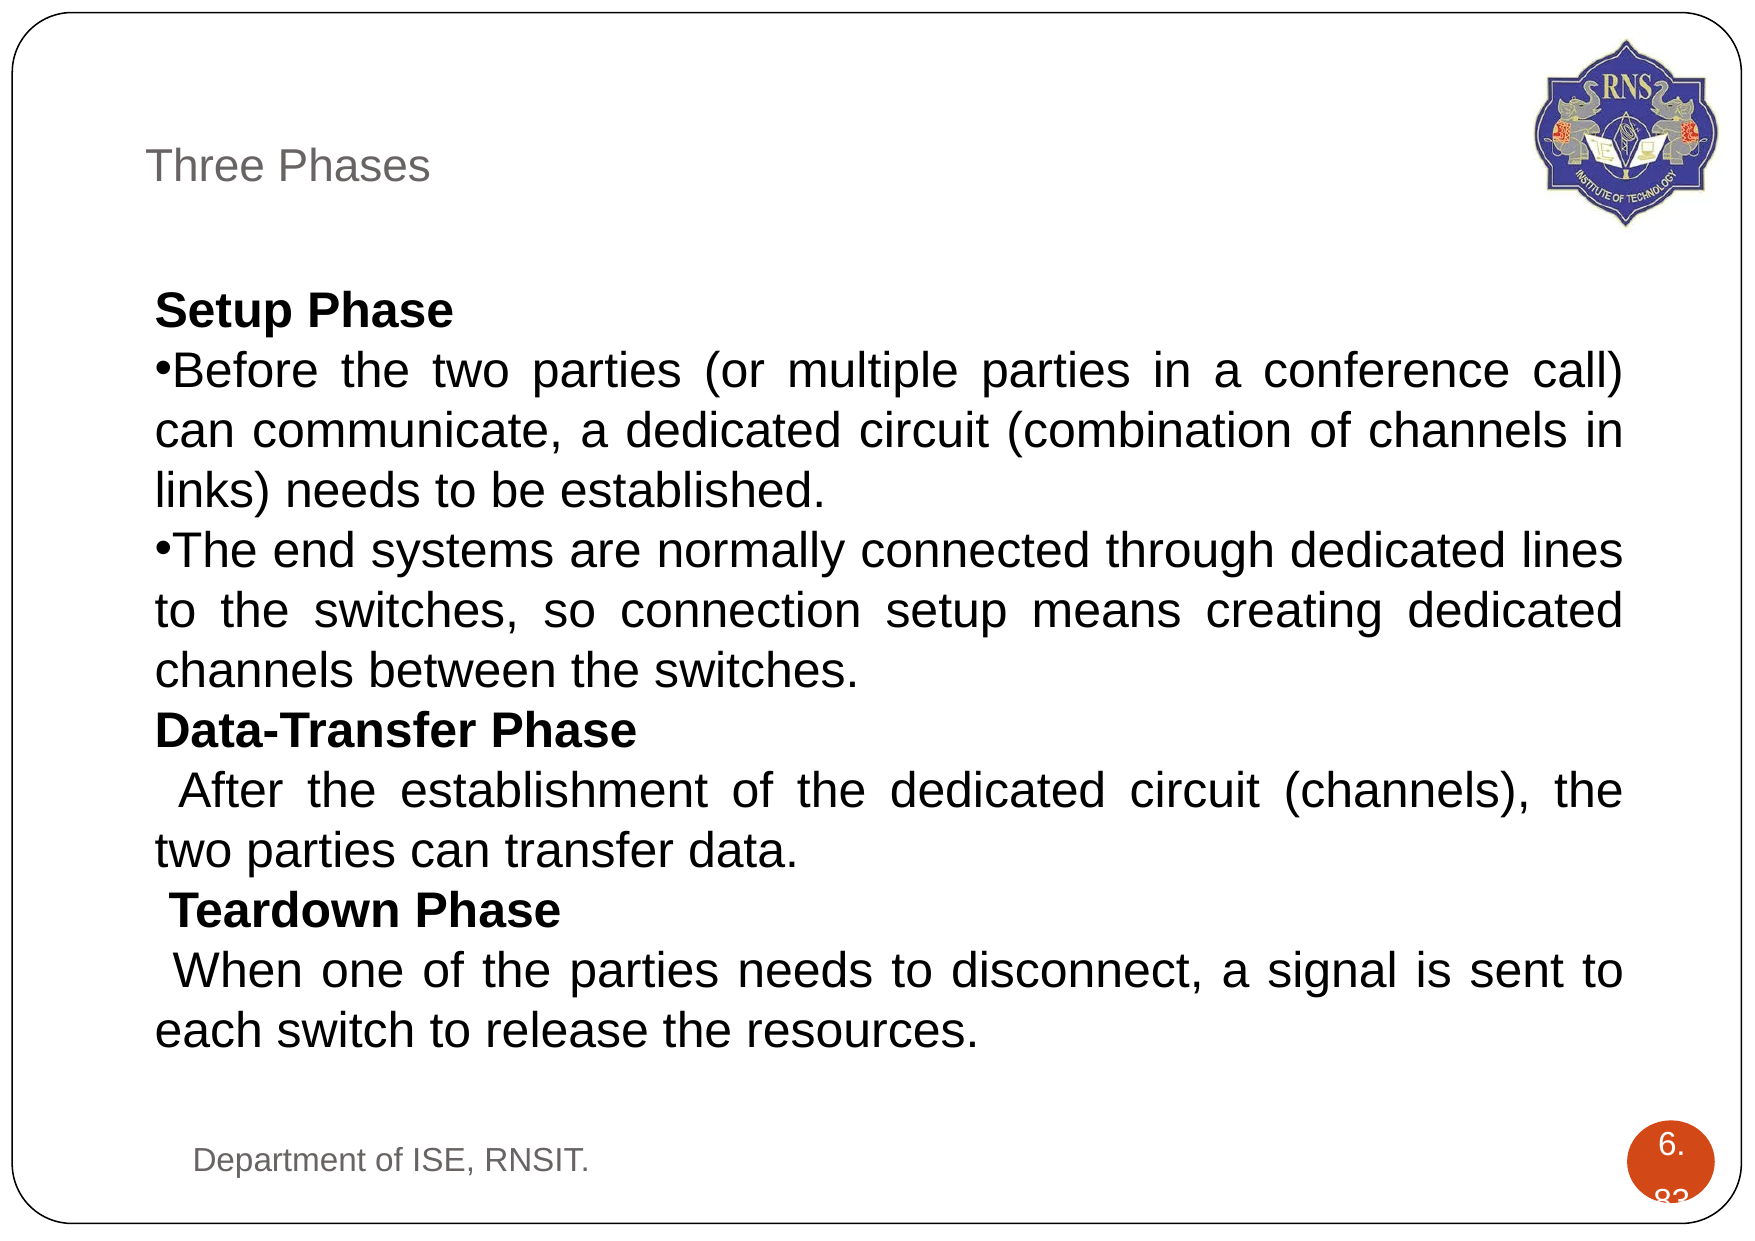

# Three Phases
Setup Phase
Before the two parties (or multiple parties in a conference call) can communicate, a dedicated circuit (combination of channels in links) needs to be established.
The end systems are normally connected through dedicated lines to the switches, so connection setup means creating dedicated channels between the switches.
Data-Transfer Phase
 After the establishment of the dedicated circuit (channels), the two parties can transfer data.
 Teardown Phase
 When one of the parties needs to disconnect, a signal is sent to each switch to release the resources.
Department of ISE, RNSIT.
6.83